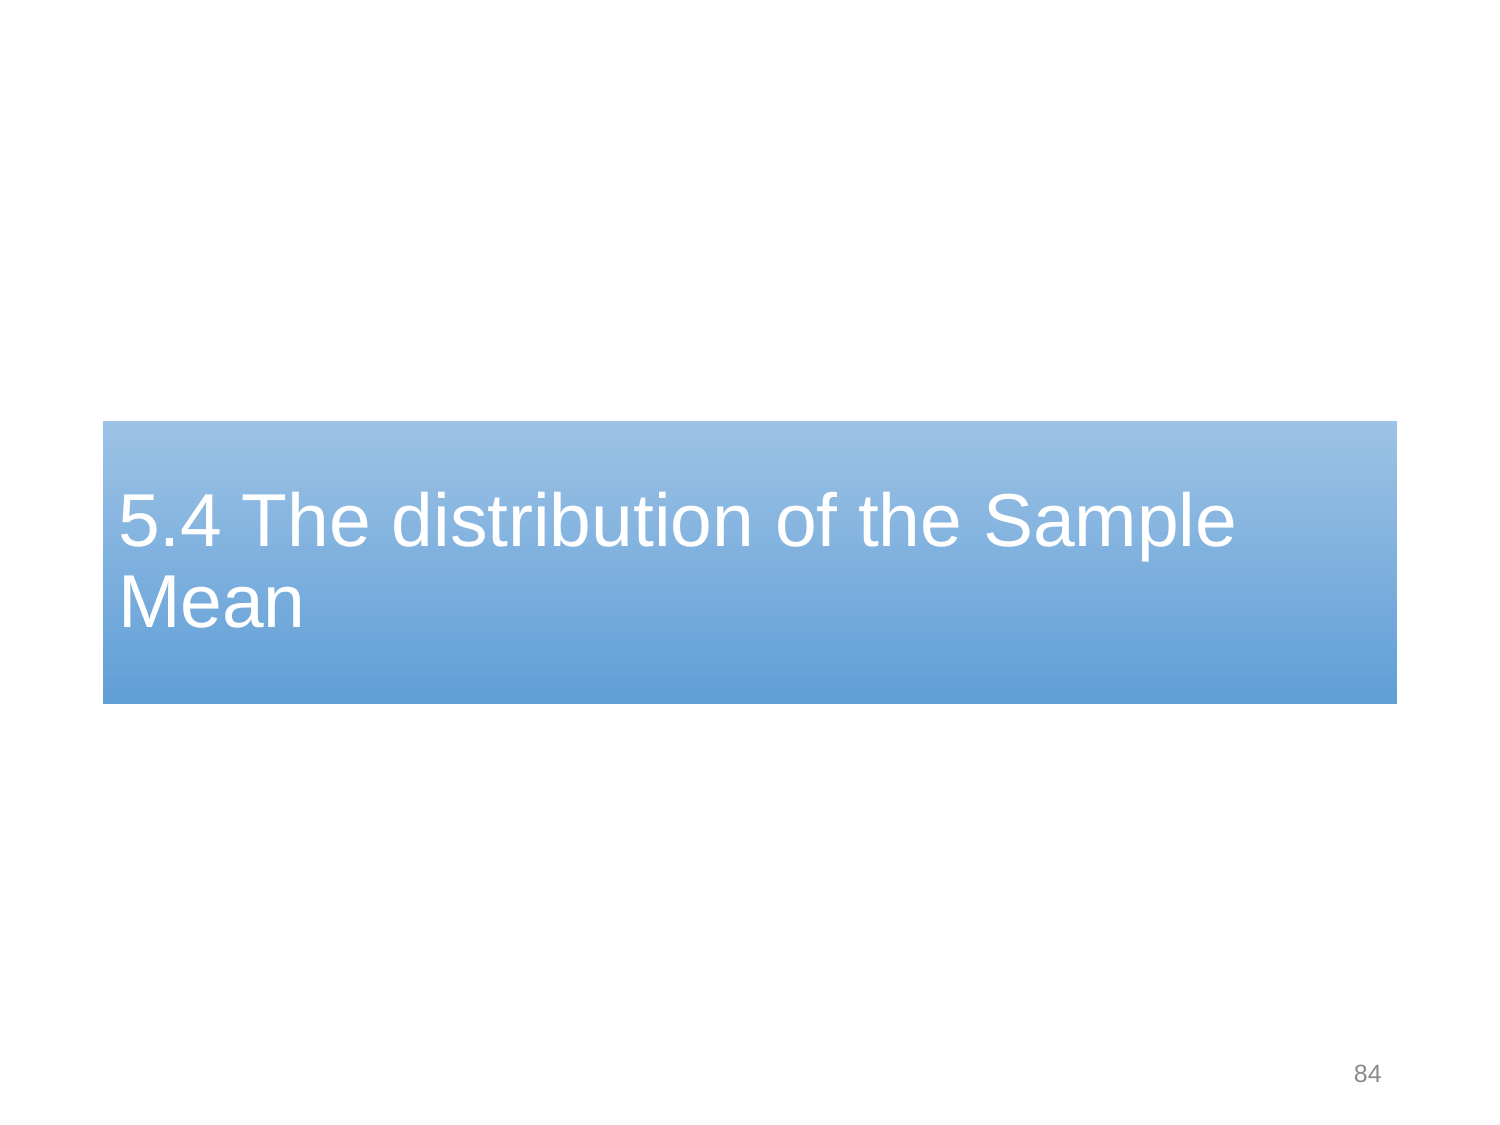

# 5.4 The distribution of the Sample Mean
84